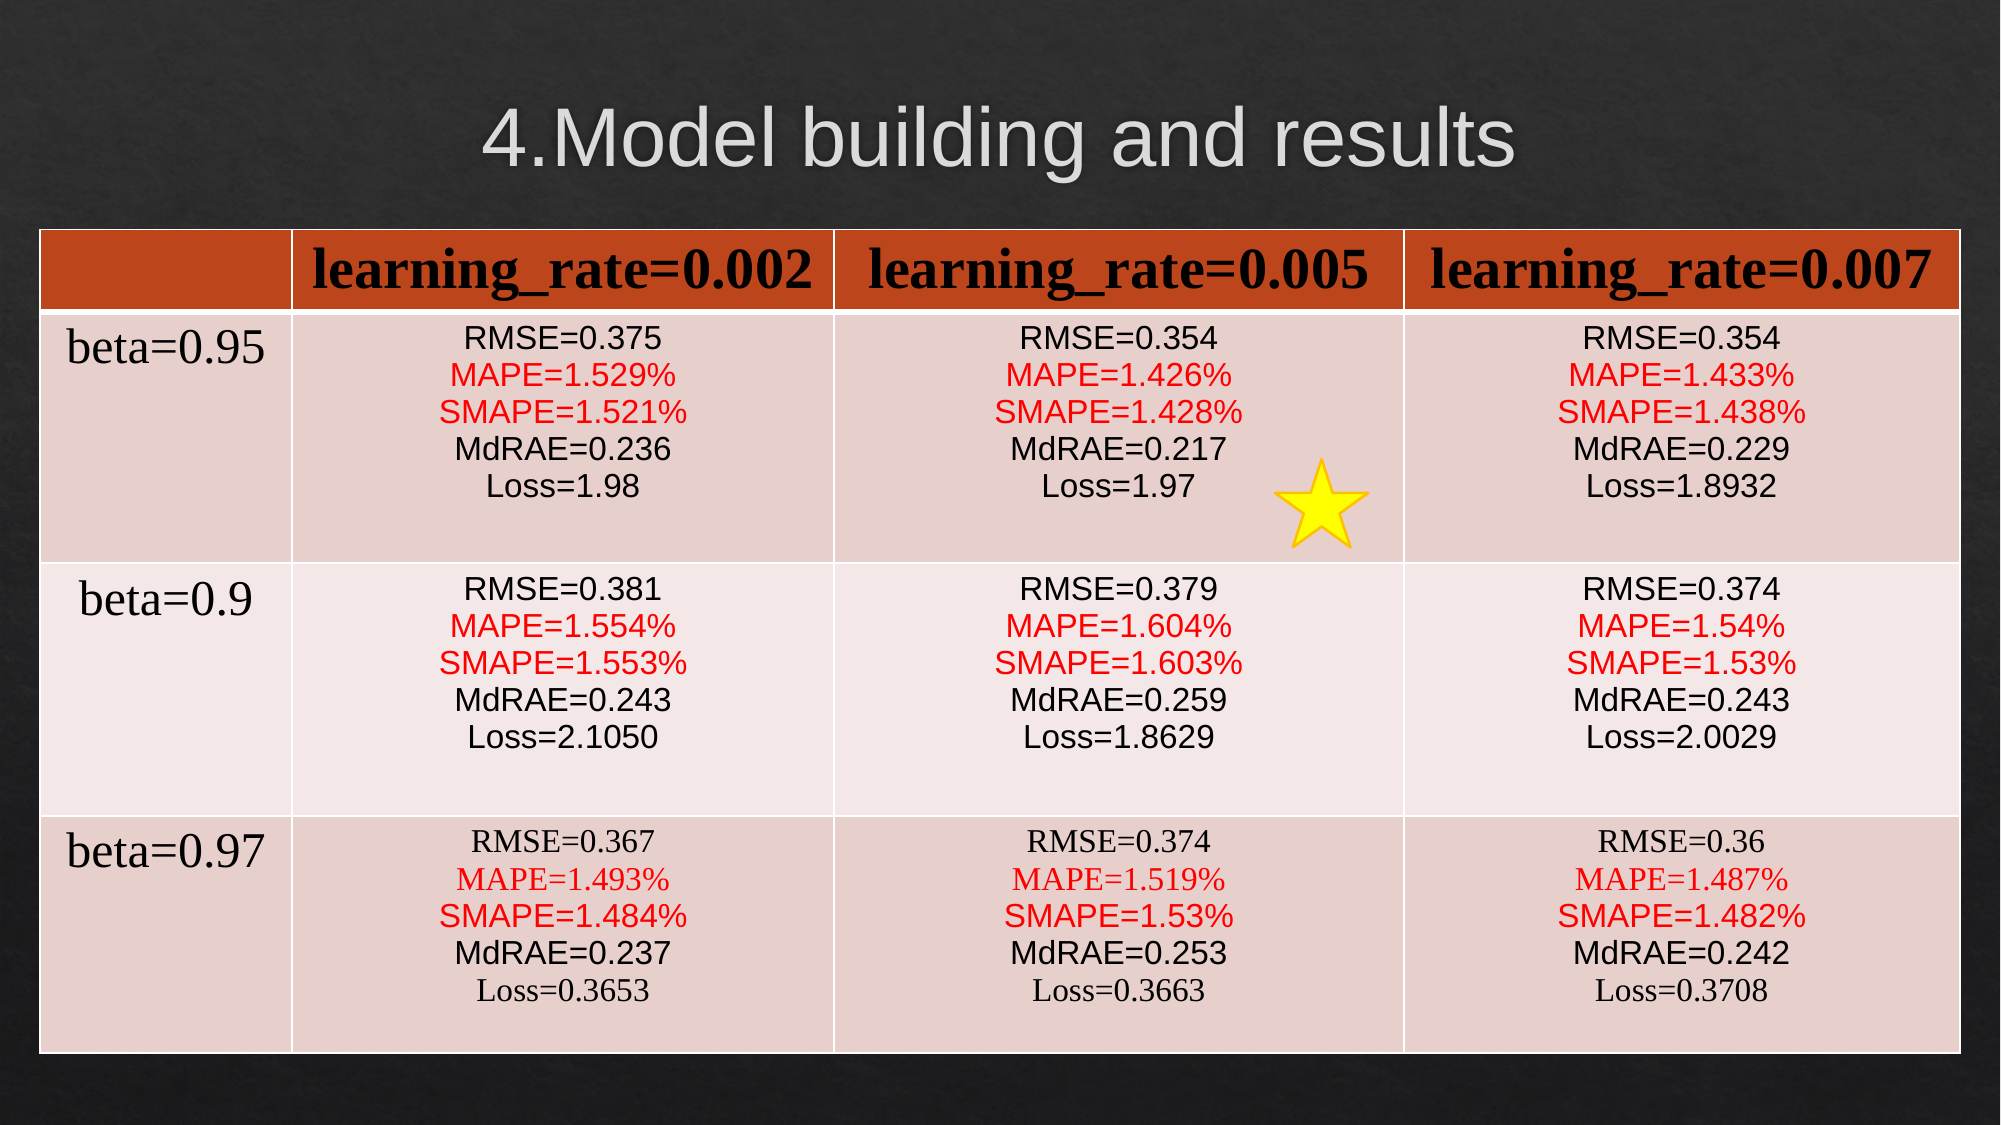

# 4.Model building and results
|  | learning\_rate=0.002 | learning\_rate=0.005 | learning\_rate=0.007 |
| --- | --- | --- | --- |
| beta=0.95 | RMSE=0.375 MAPE=1.529% SMAPE=1.521% MdRAE=0.236 Loss=1.98 | RMSE=0.354 MAPE=1.426% SMAPE=1.428% MdRAE=0.217 Loss=1.97 | RMSE=0.354 MAPE=1.433% SMAPE=1.438% MdRAE=0.229 Loss=1.8932 |
| beta=0.9 | RMSE=0.381 MAPE=1.554% SMAPE=1.553% MdRAE=0.243 Loss=2.1050 | RMSE=0.379 MAPE=1.604% SMAPE=1.603% MdRAE=0.259 Loss=1.8629 | RMSE=0.374 MAPE=1.54% SMAPE=1.53% MdRAE=0.243 Loss=2.0029 |
| beta=0.97 | RMSE=0.367 MAPE=1.493% SMAPE=1.484% MdRAE=0.237 Loss=0.3653 | RMSE=0.374 MAPE=1.519% SMAPE=1.53% MdRAE=0.253 Loss=0.3663 | RMSE=0.36 MAPE=1.487% SMAPE=1.482% MdRAE=0.242 Loss=0.3708 |